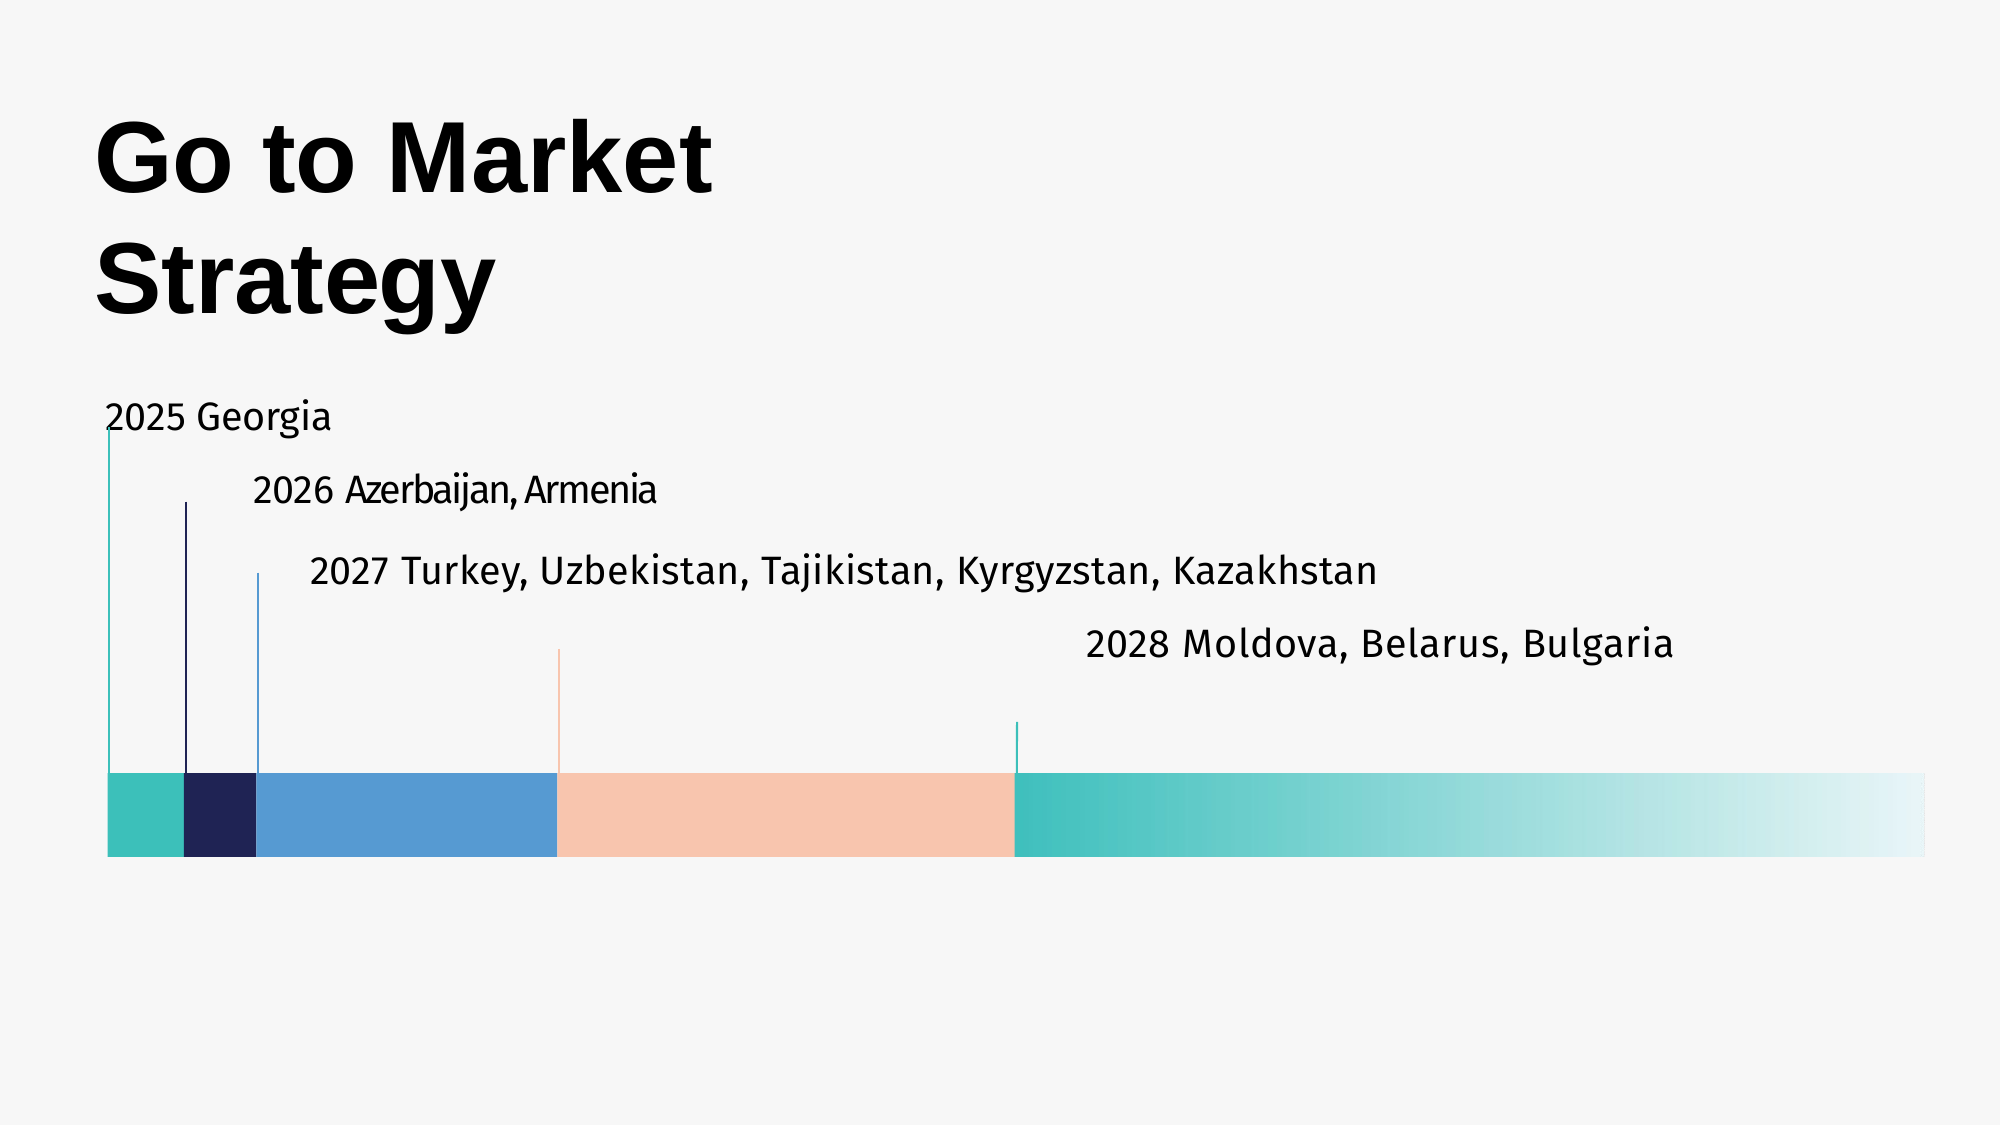

Go to Market Strategy
2025 Georgia
2026 Azerbaijan, Armenia
2027 Turkey, Uzbekistan, Tajikistan, Kyrgyzstan, Kazakhstan
2028 Moldova, Belarus, Bulgaria